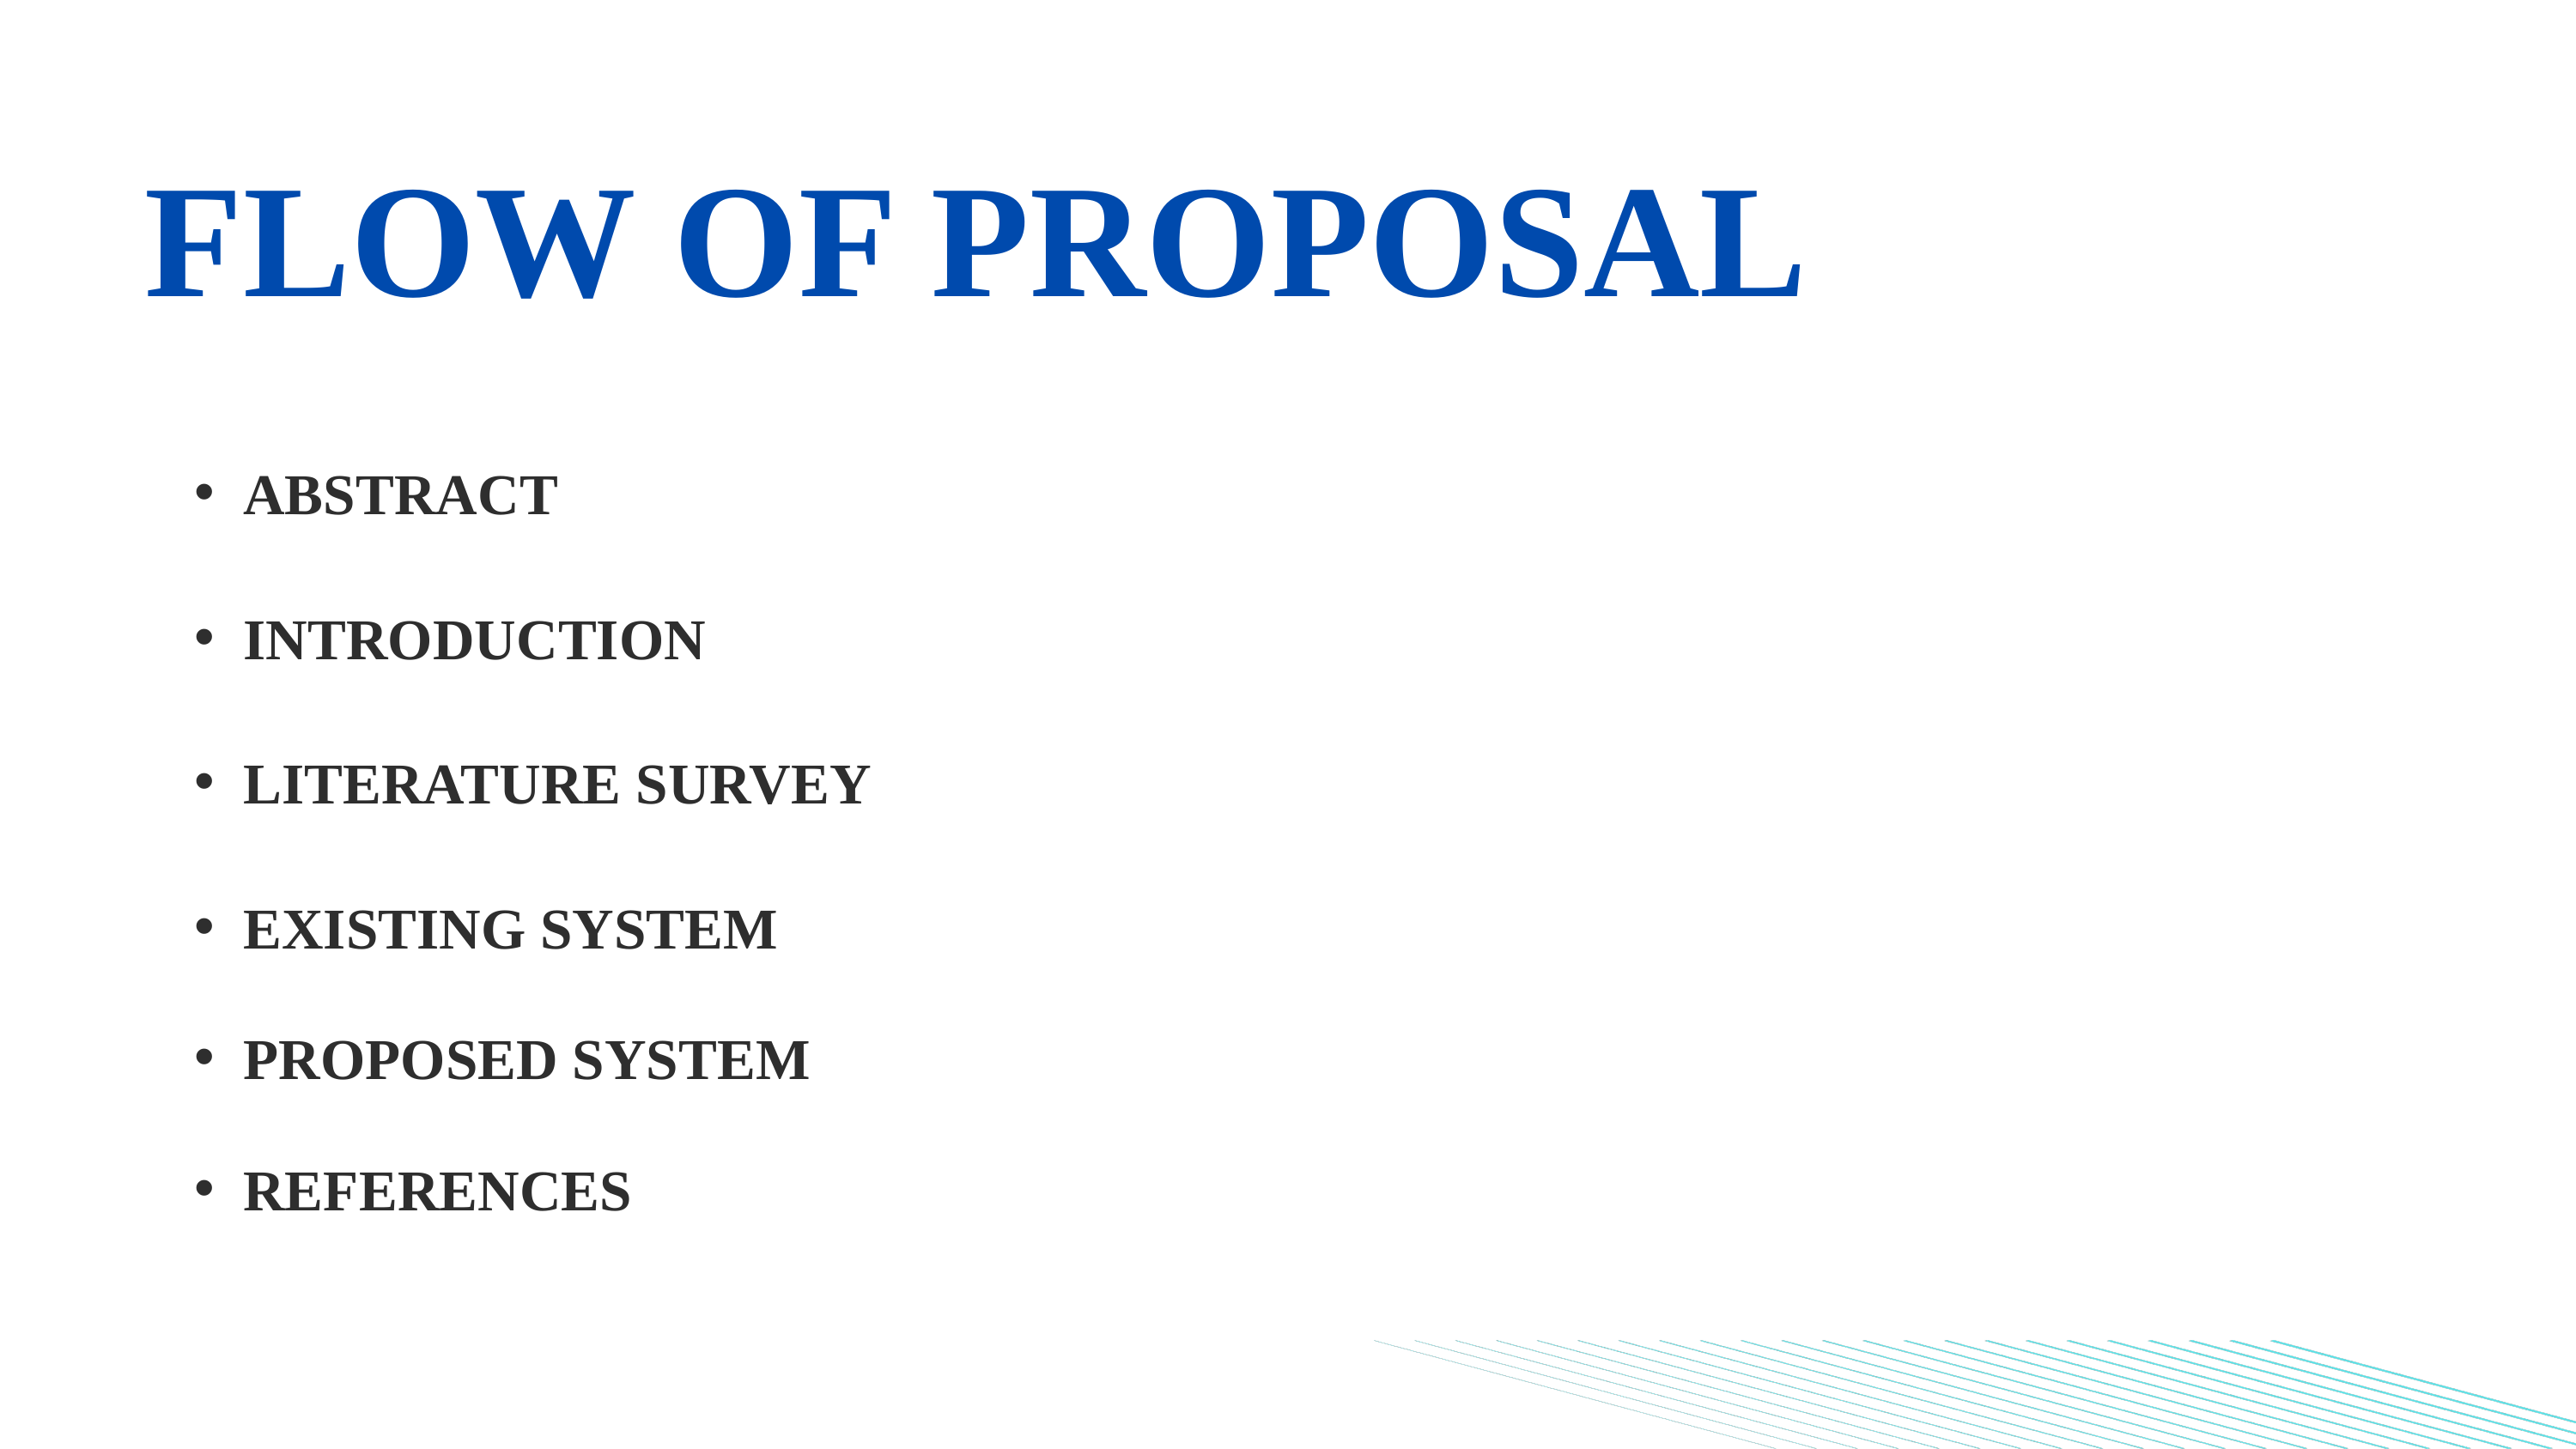

FLOW OF PROPOSAL
ABSTRACT
INTRODUCTION
LITERATURE SURVEY
EXISTING SYSTEM
PROPOSED SYSTEM
REFERENCES